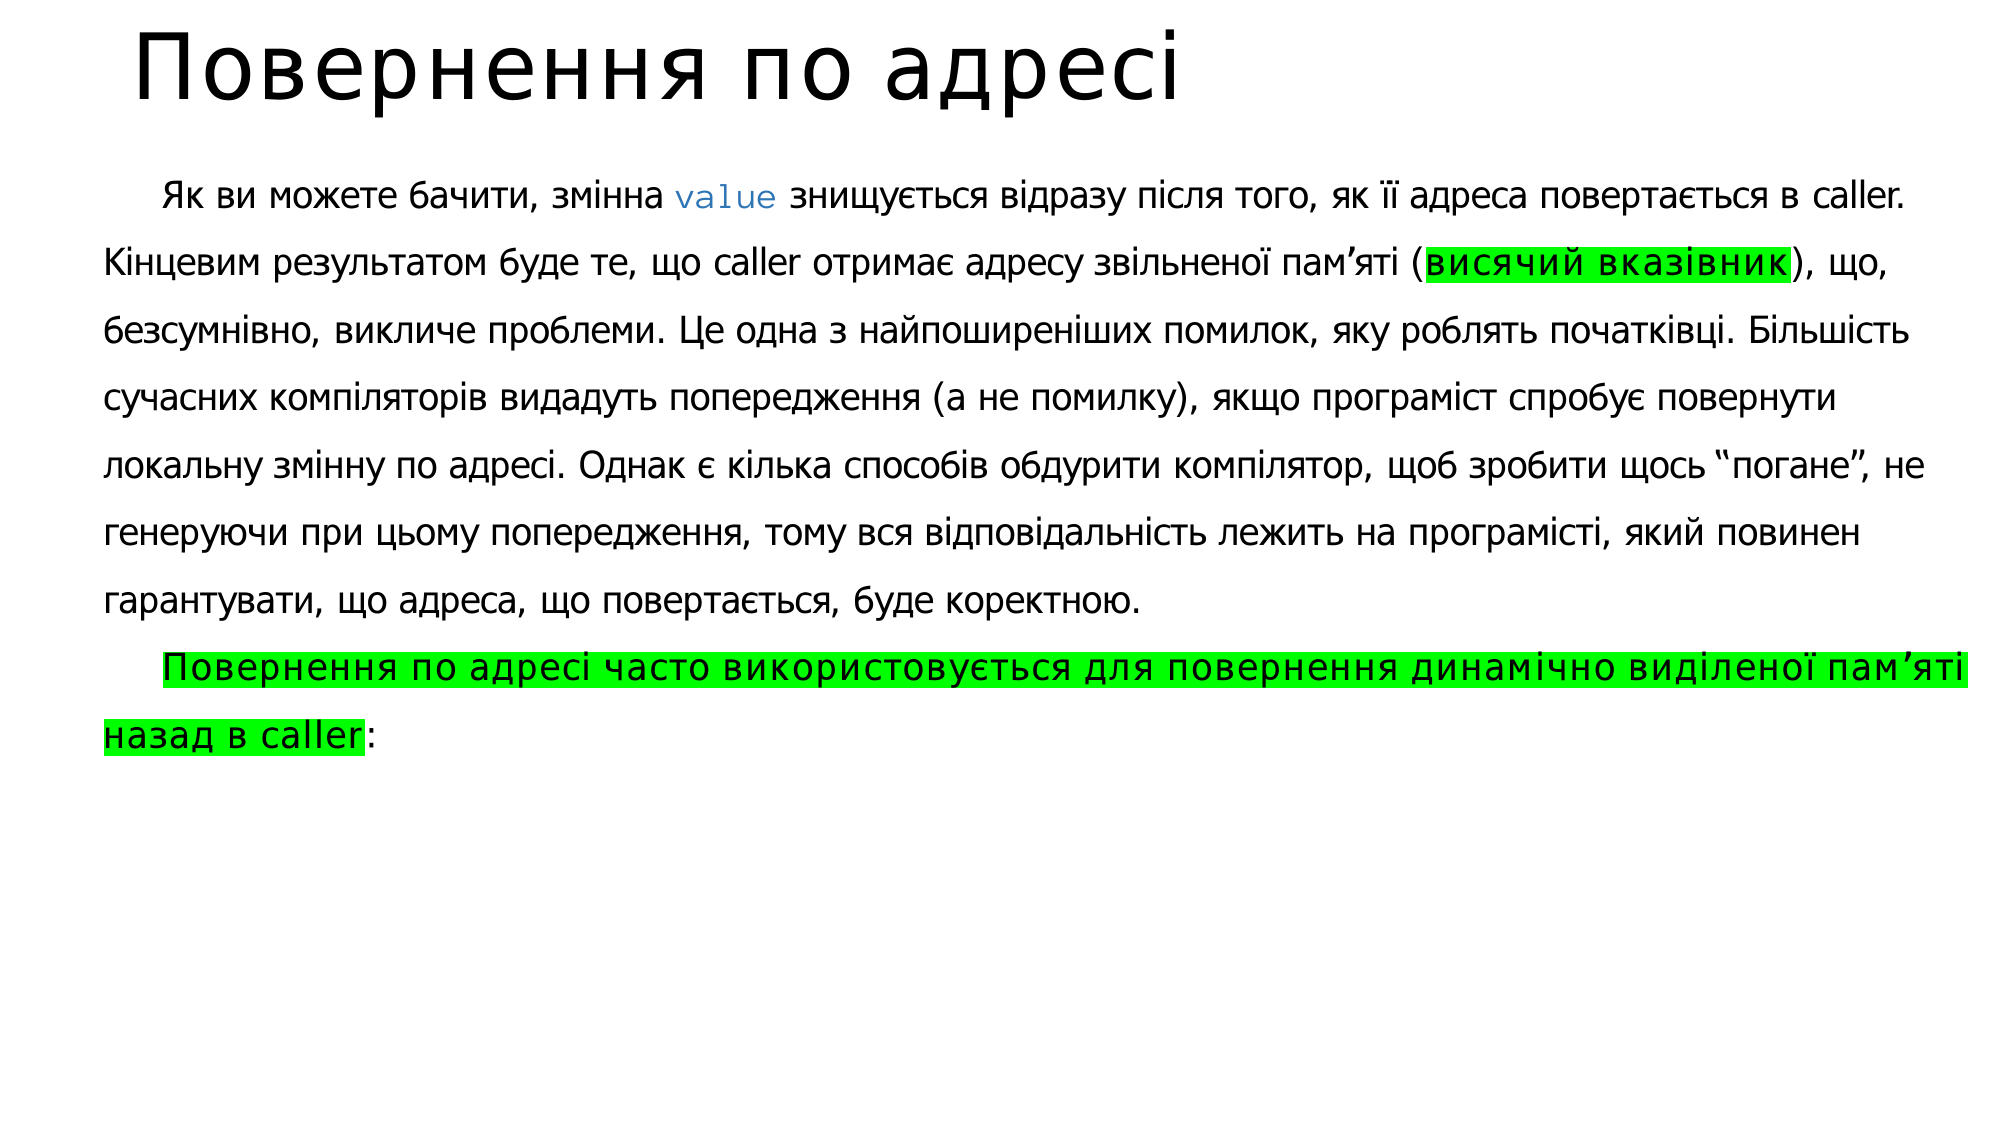

# Повернення по адресі
Як ви можете бачити, змінна value знищується відразу після того, як її адреса повертається в caller. Кінцевим результатом буде те, що caller отримає адресу звільненої пам’яті (висячий вказівник), що, безсумнівно, викличе проблеми. Це одна з найпоширеніших помилок, яку роблять початківці. Більшість сучасних компіляторів видадуть попередження (а не помилку), якщо програміст спробує повернути локальну змінну по адресі. Однак є кілька способів обдурити компілятор, щоб зробити щось “погане”, не генеруючи при цьому попередження, тому вся відповідальність лежить на програмісті, який повинен гарантувати, що адреса, що повертається, буде коректною.
Повернення по адресі часто використовується для повернення динамічно виділеної пам’яті назад в caller: